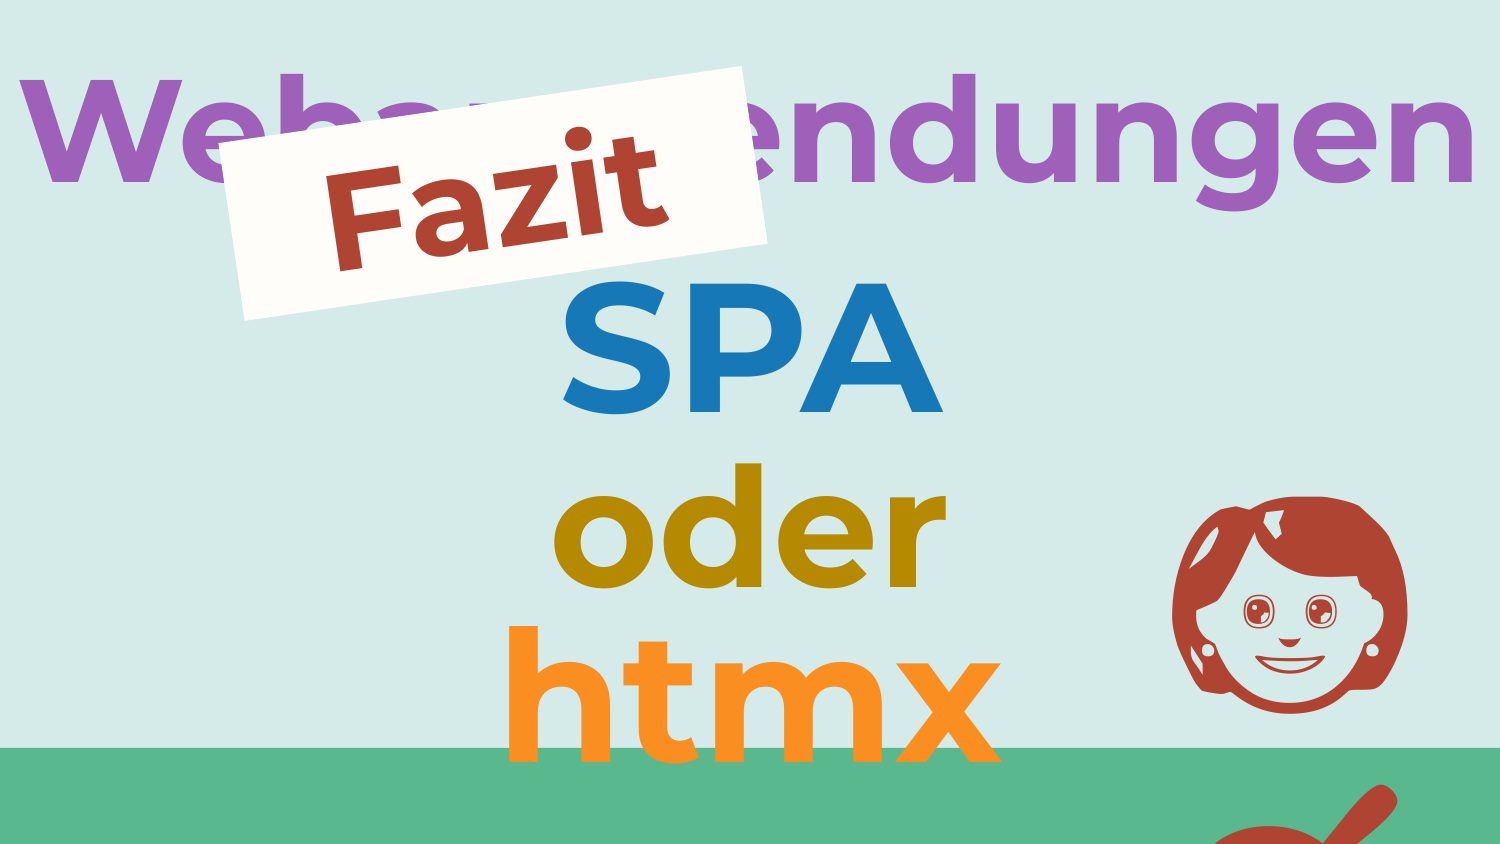

Webanwendungen
Fazit
SPA
oder
👩‍🍳
htmx
#